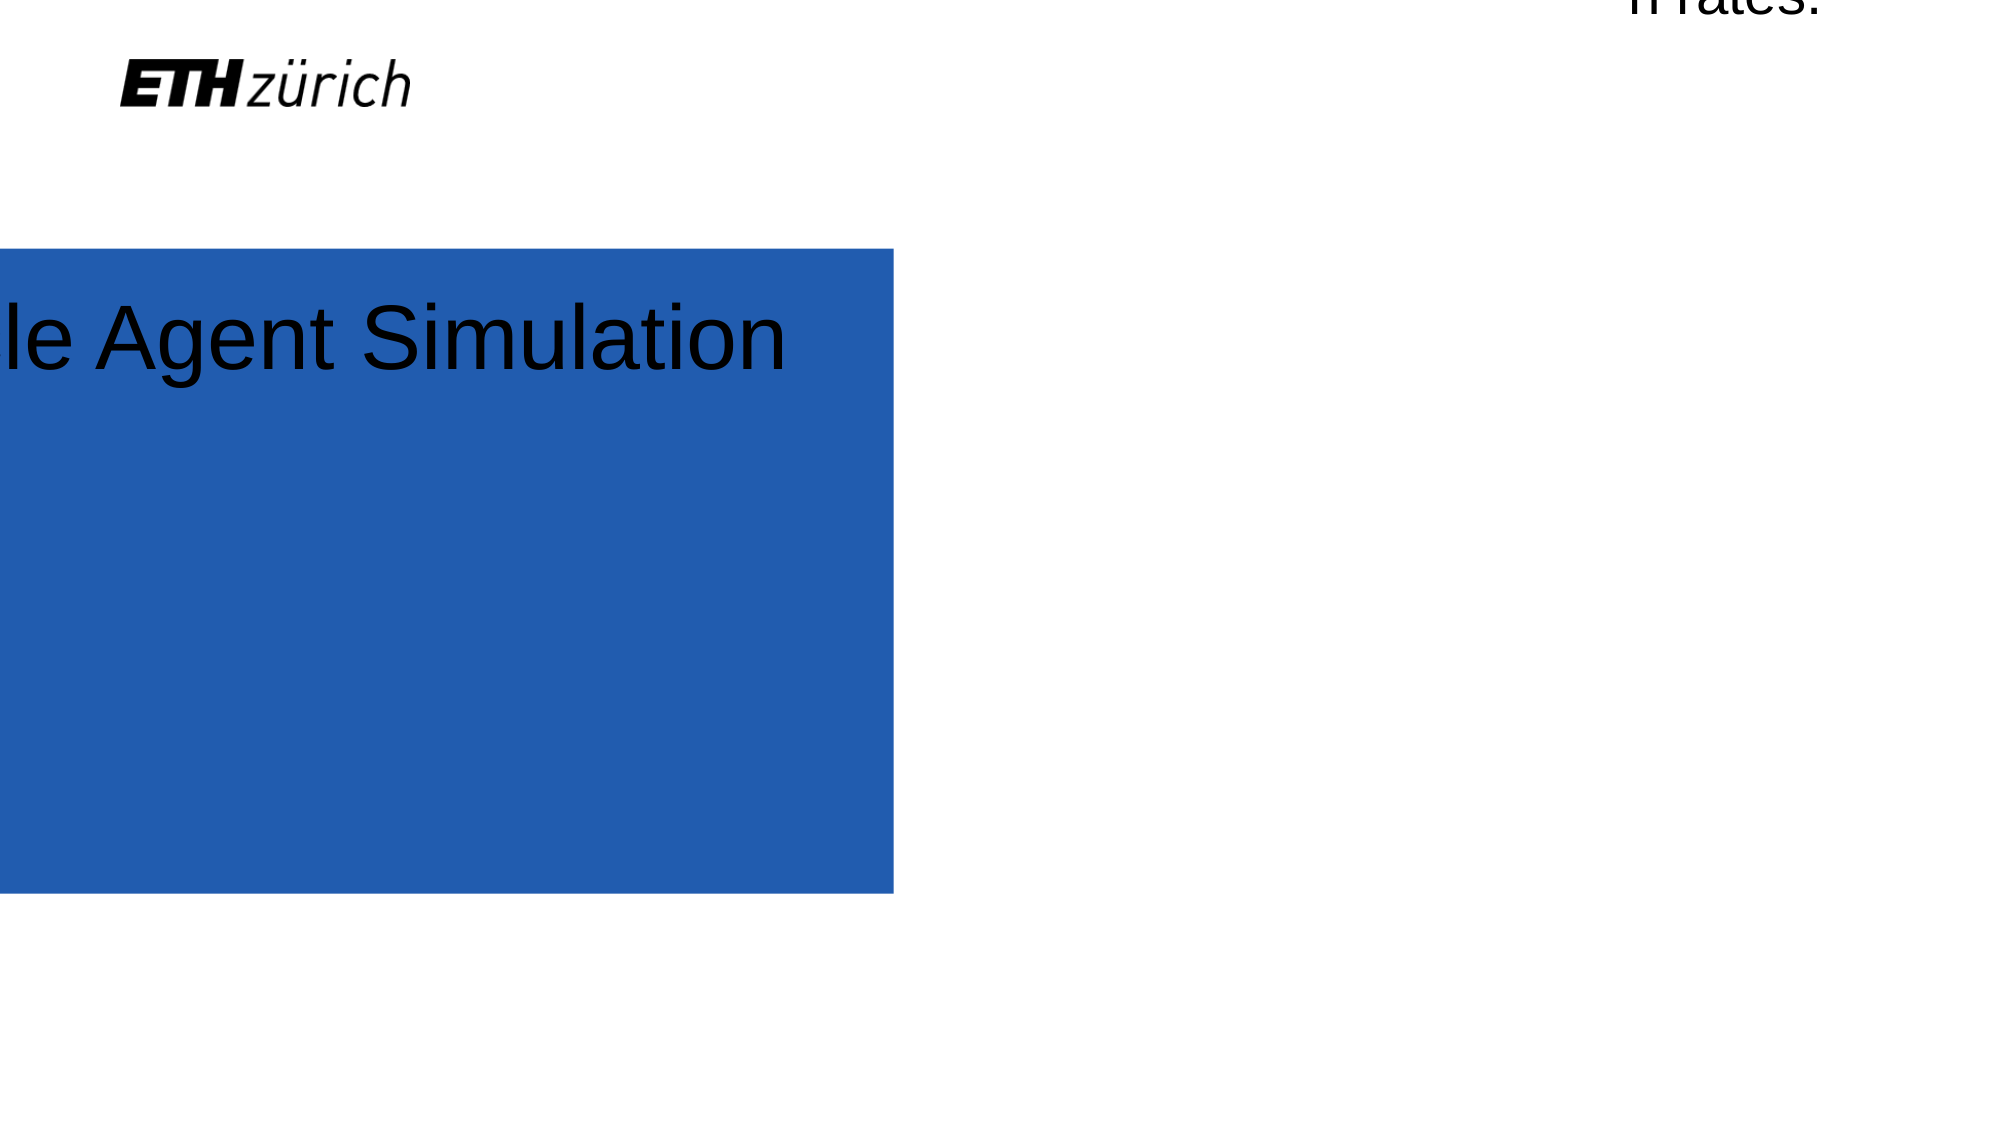

# To evaluate how private-vehicle travelers are affected by the evolving road network during the damage–repair process, and compare four recovery strategies in terms of delays, accessibility, and completion rates.

Private-Vehicle Agent Simulation